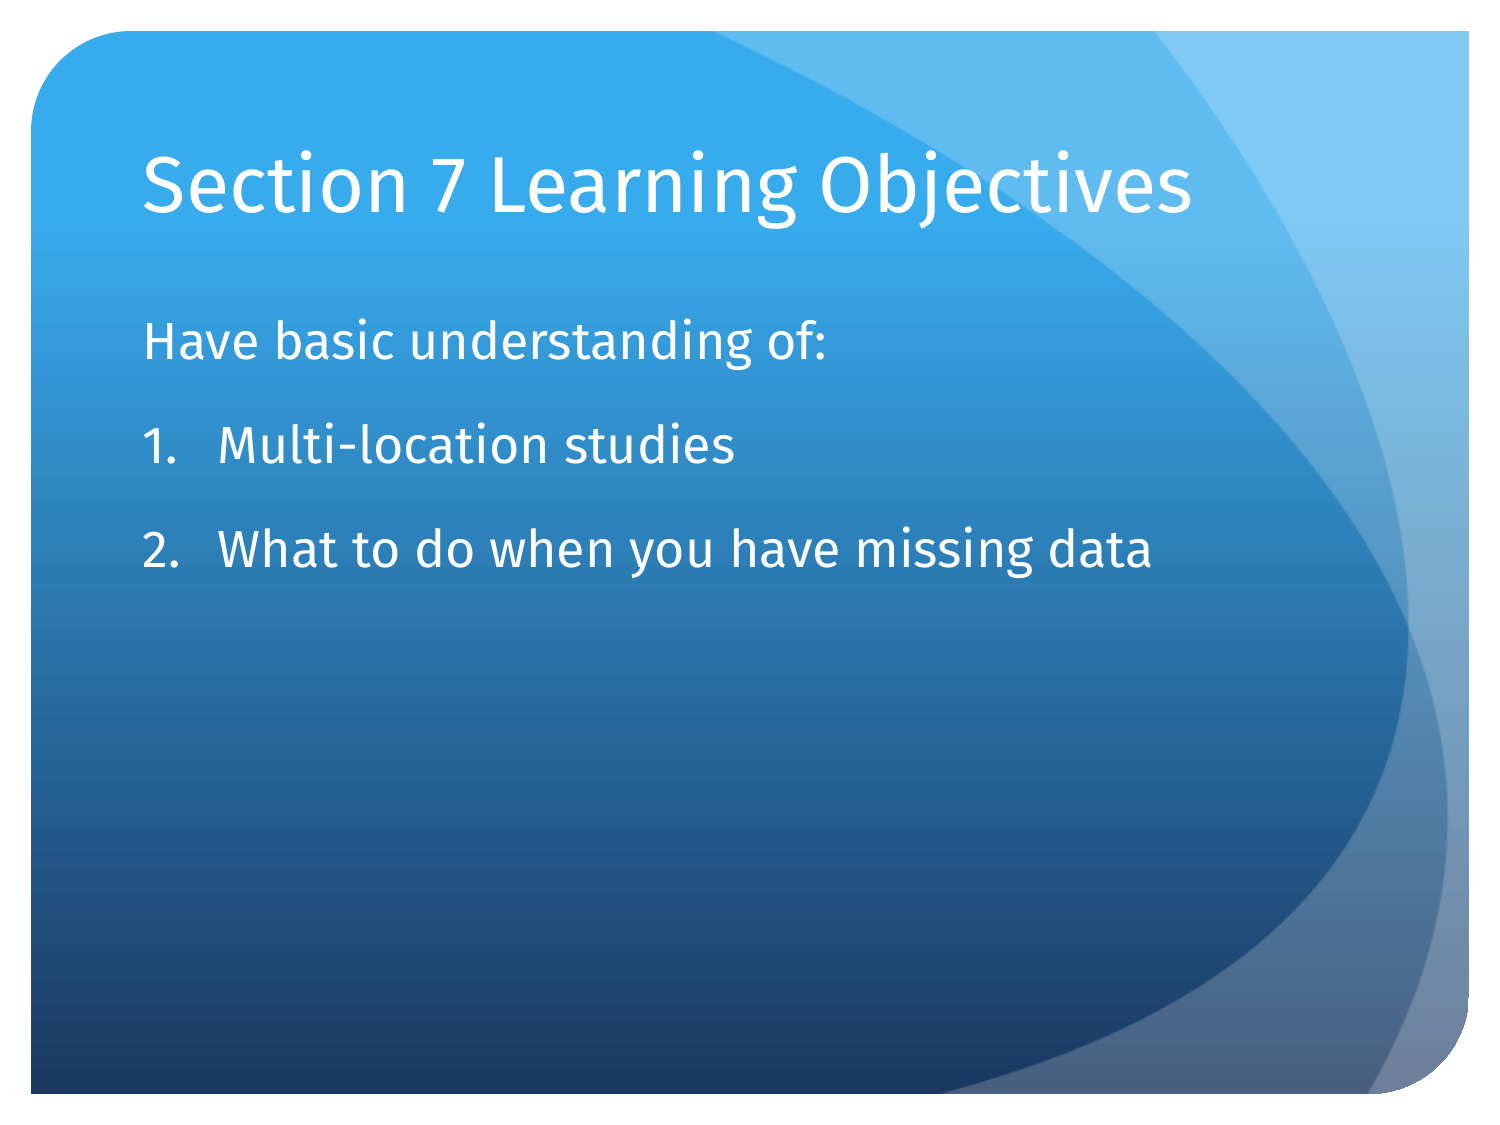

# Section 7 Learning Objectives
Have basic understanding of:
Multi-location studies
What to do when you have missing data